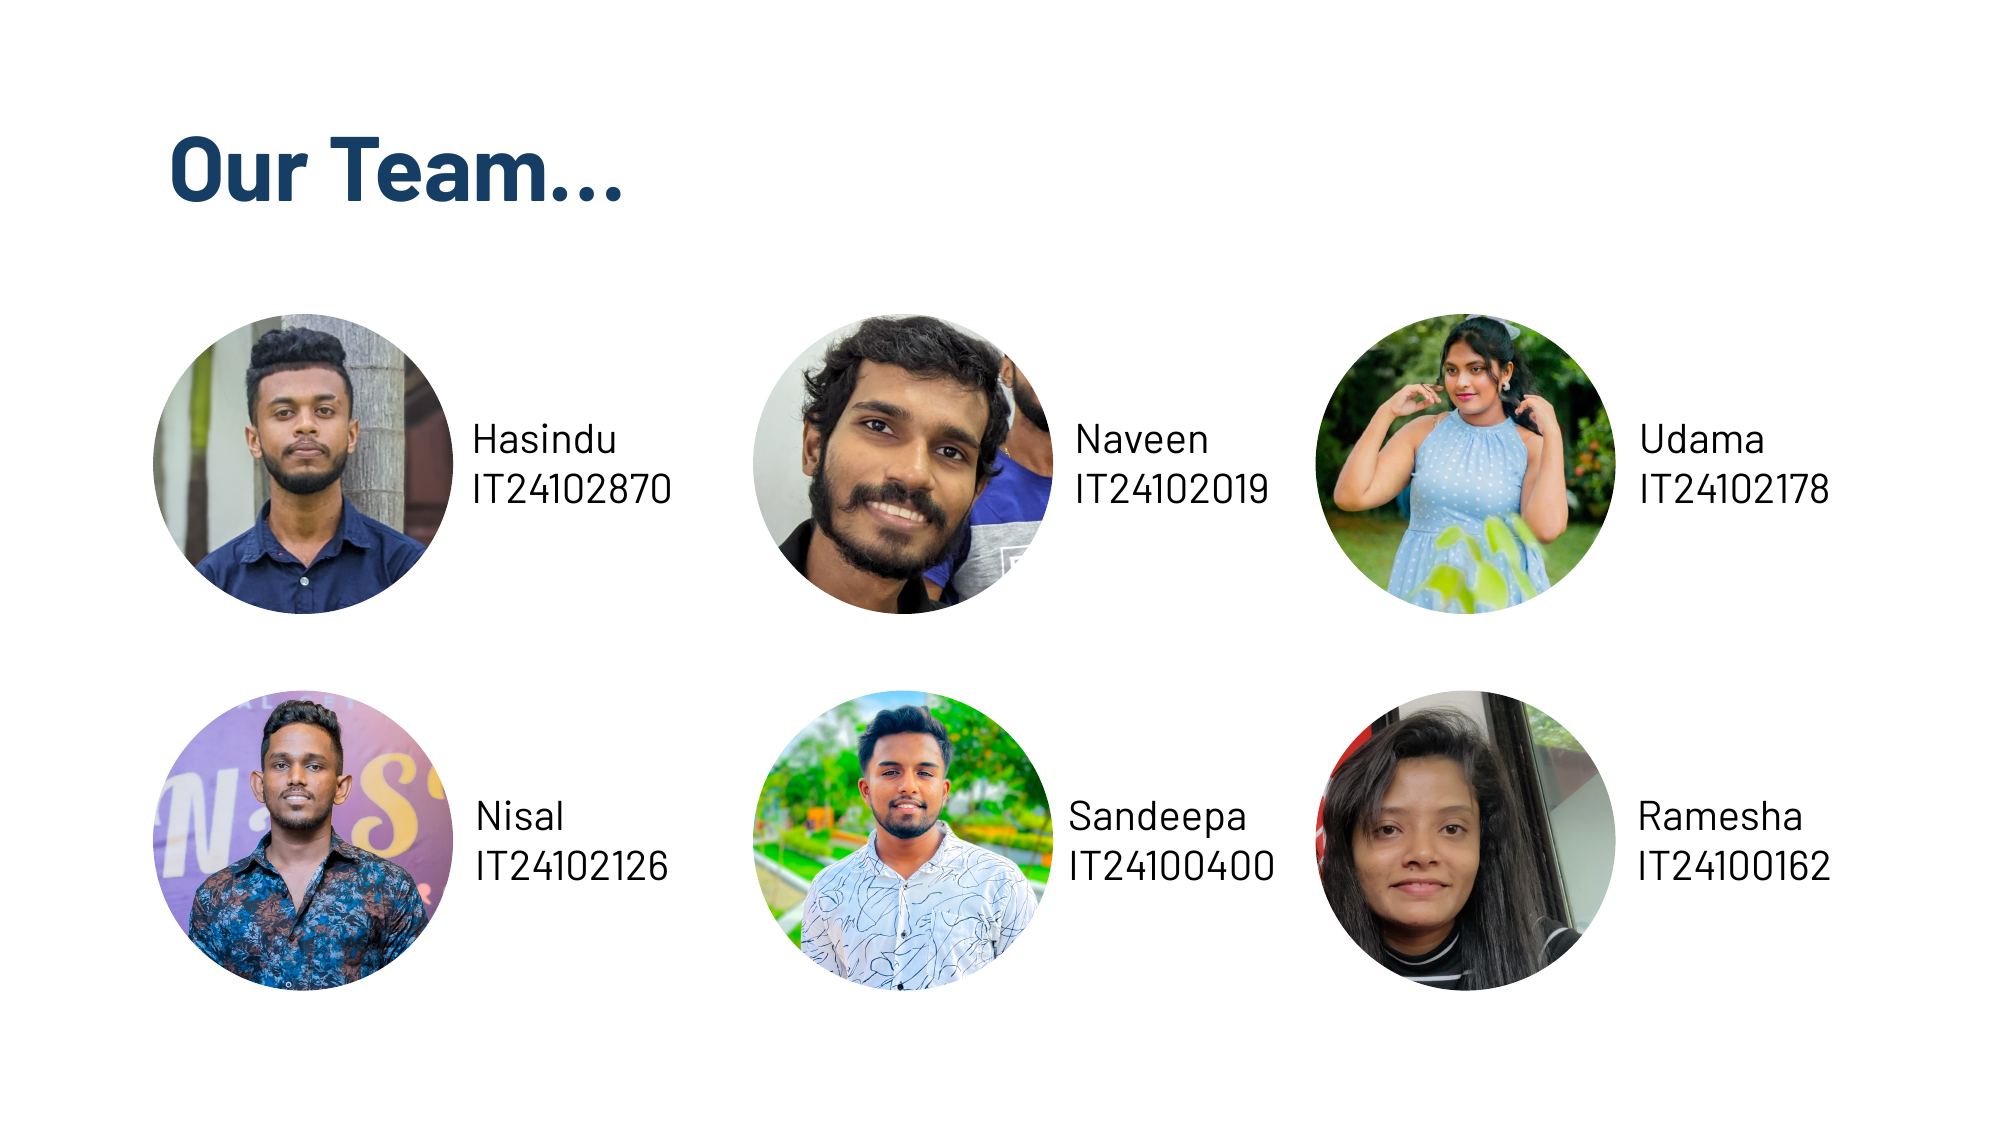

# Our Team…

Udama
IT24102178
Hasindu
IT24102870
Naveen
IT24102019

Nisal
IT24102126
Sandeepa
IT24100400
Ramesha
IT24100162